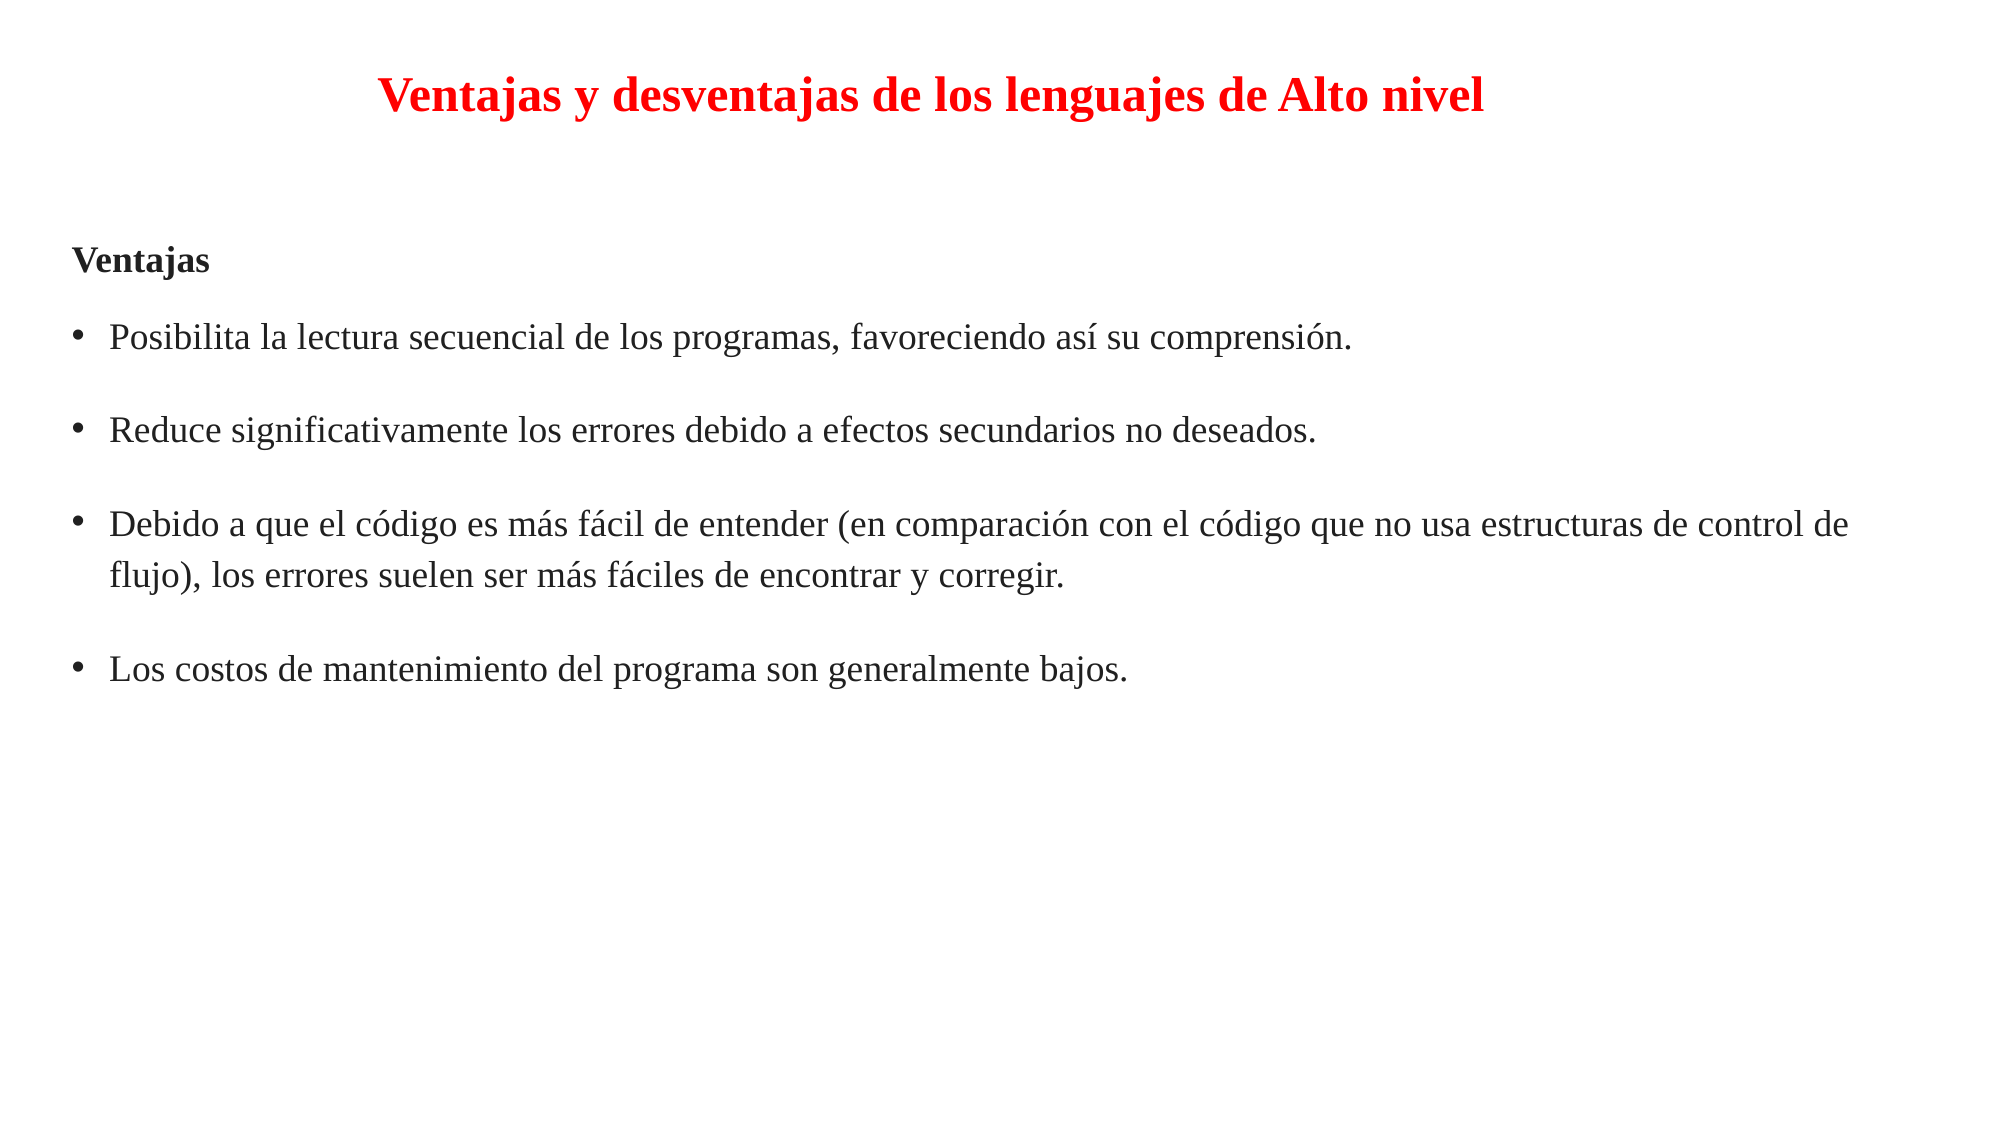

# Ventajas y desventajas de los lenguajes de Alto nivel
Ventajas
Posibilita la lectura secuencial de los programas, favoreciendo así su comprensión.
Reduce significativamente los errores debido a efectos secundarios no deseados.
Debido a que el código es más fácil de entender (en comparación con el código que no usa estructuras de control de flujo), los errores suelen ser más fáciles de encontrar y corregir.
Los costos de mantenimiento del programa son generalmente bajos.